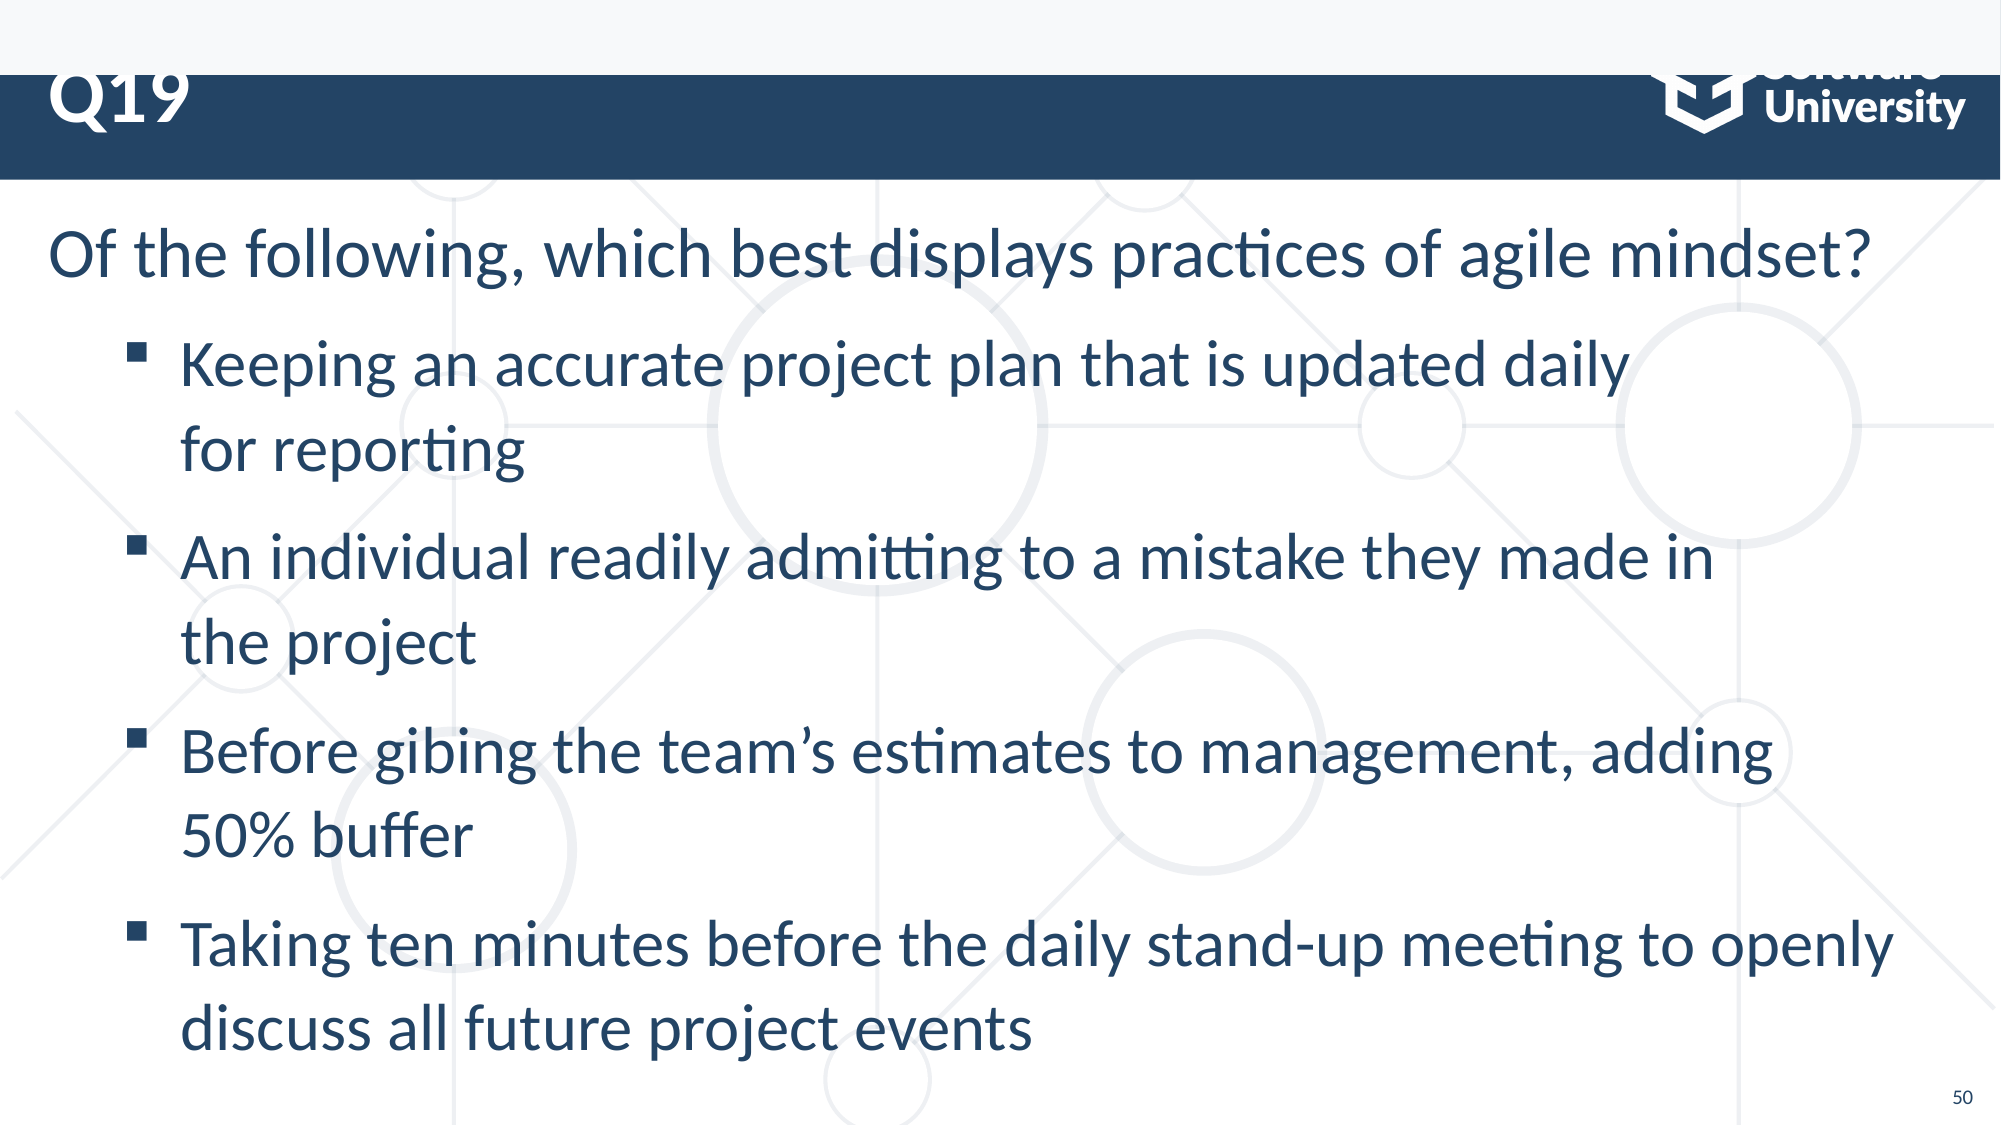

For team members to form relationships and communicate directly, agile methods recommend assembling a team of 12 or less. If more team members are needed, teams can be broken down into subgroups and their work will be coordinated. The selection of agile team members is based on their ability to commit to a common purpose, agree on goal measurement, and take shared ownership of the project. The other responses are incorrect. The newness of the agile approach is an organization is not the best choice for the team size limit; agile teams are chosen by skill level, not by representatives from each department; agile methods call for generalizing specialists on the project team.

# Q19
Of the following, which best displays practices of agile mindset?
Keeping an accurate project plan that is updated daily
for reporting
An individual readily admitting to a mistake they made in
the project
Before gibing the team’s estimates to management, adding
50% buffer
Taking ten minutes before the daily stand-up meeting to openly discuss all future project events
50